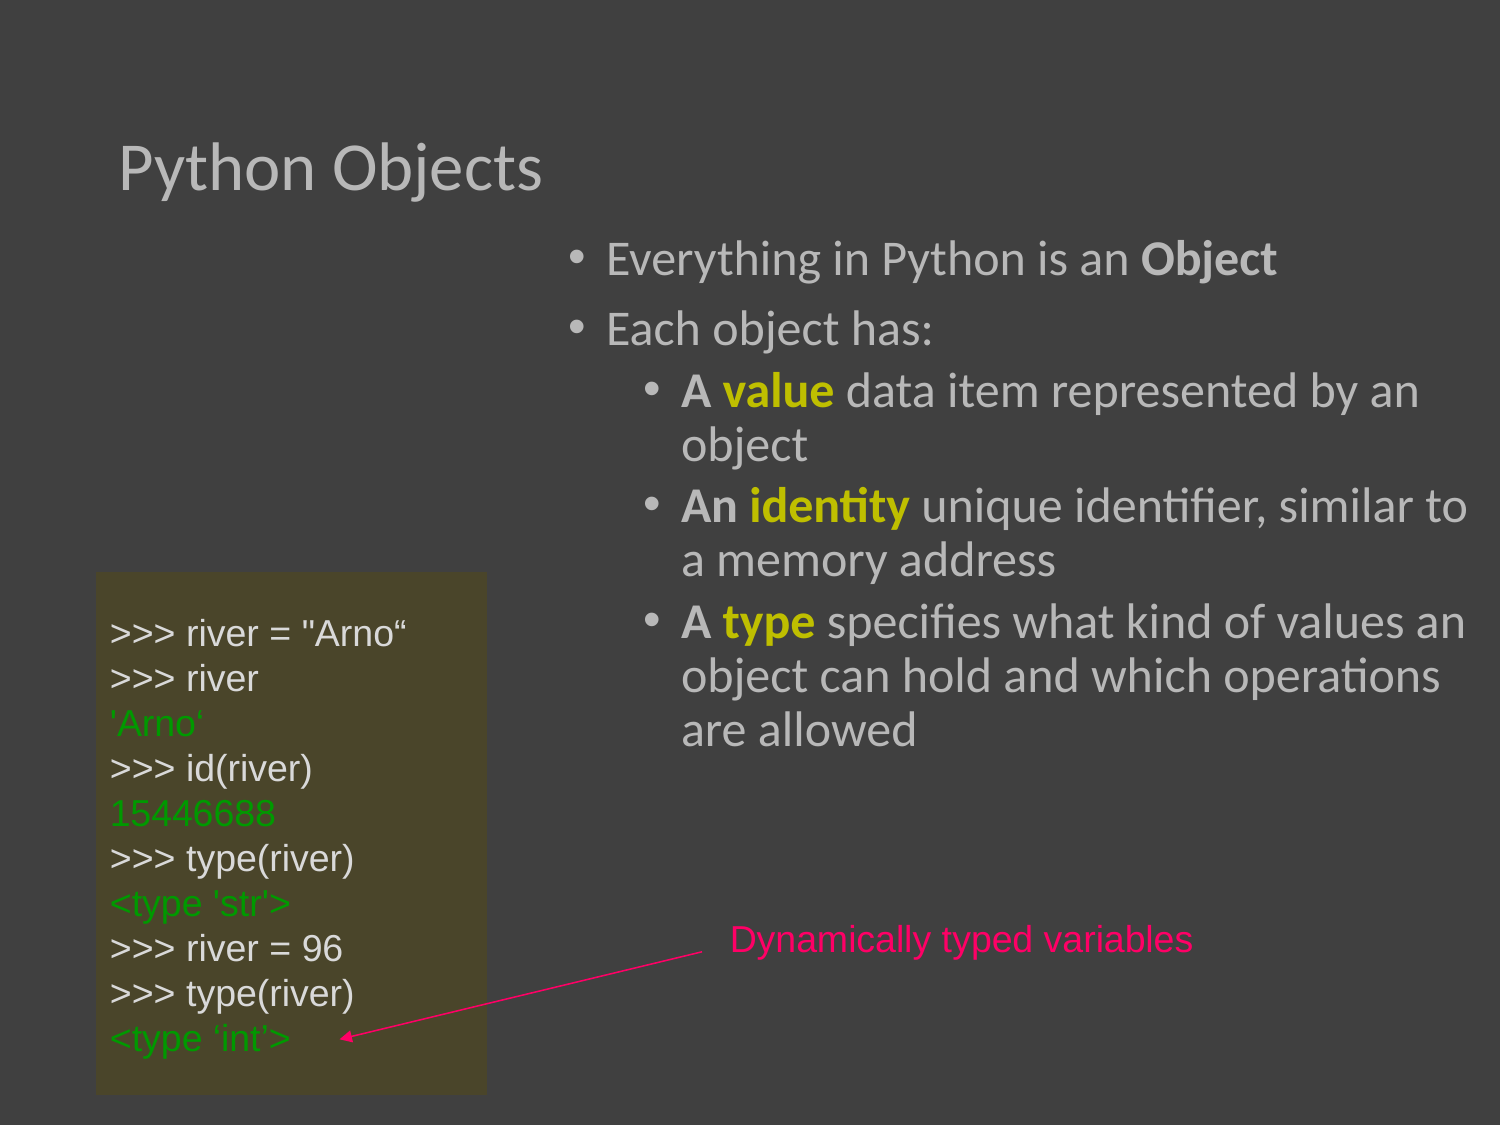

# Python Objects
Everything in Python is an Object
Each object has:
A value data item represented by an object
An identity unique identifier, similar to a memory address
A type specifies what kind of values an object can hold and which operations are allowed

>>> river = "Arno“
>>> river
'Arno‘
>>> id(river)
15446688
>>> type(river)
<type 'str'>
>>> river = 96
>>> type(river)
<type ‘int’>
Dynamically typed variables